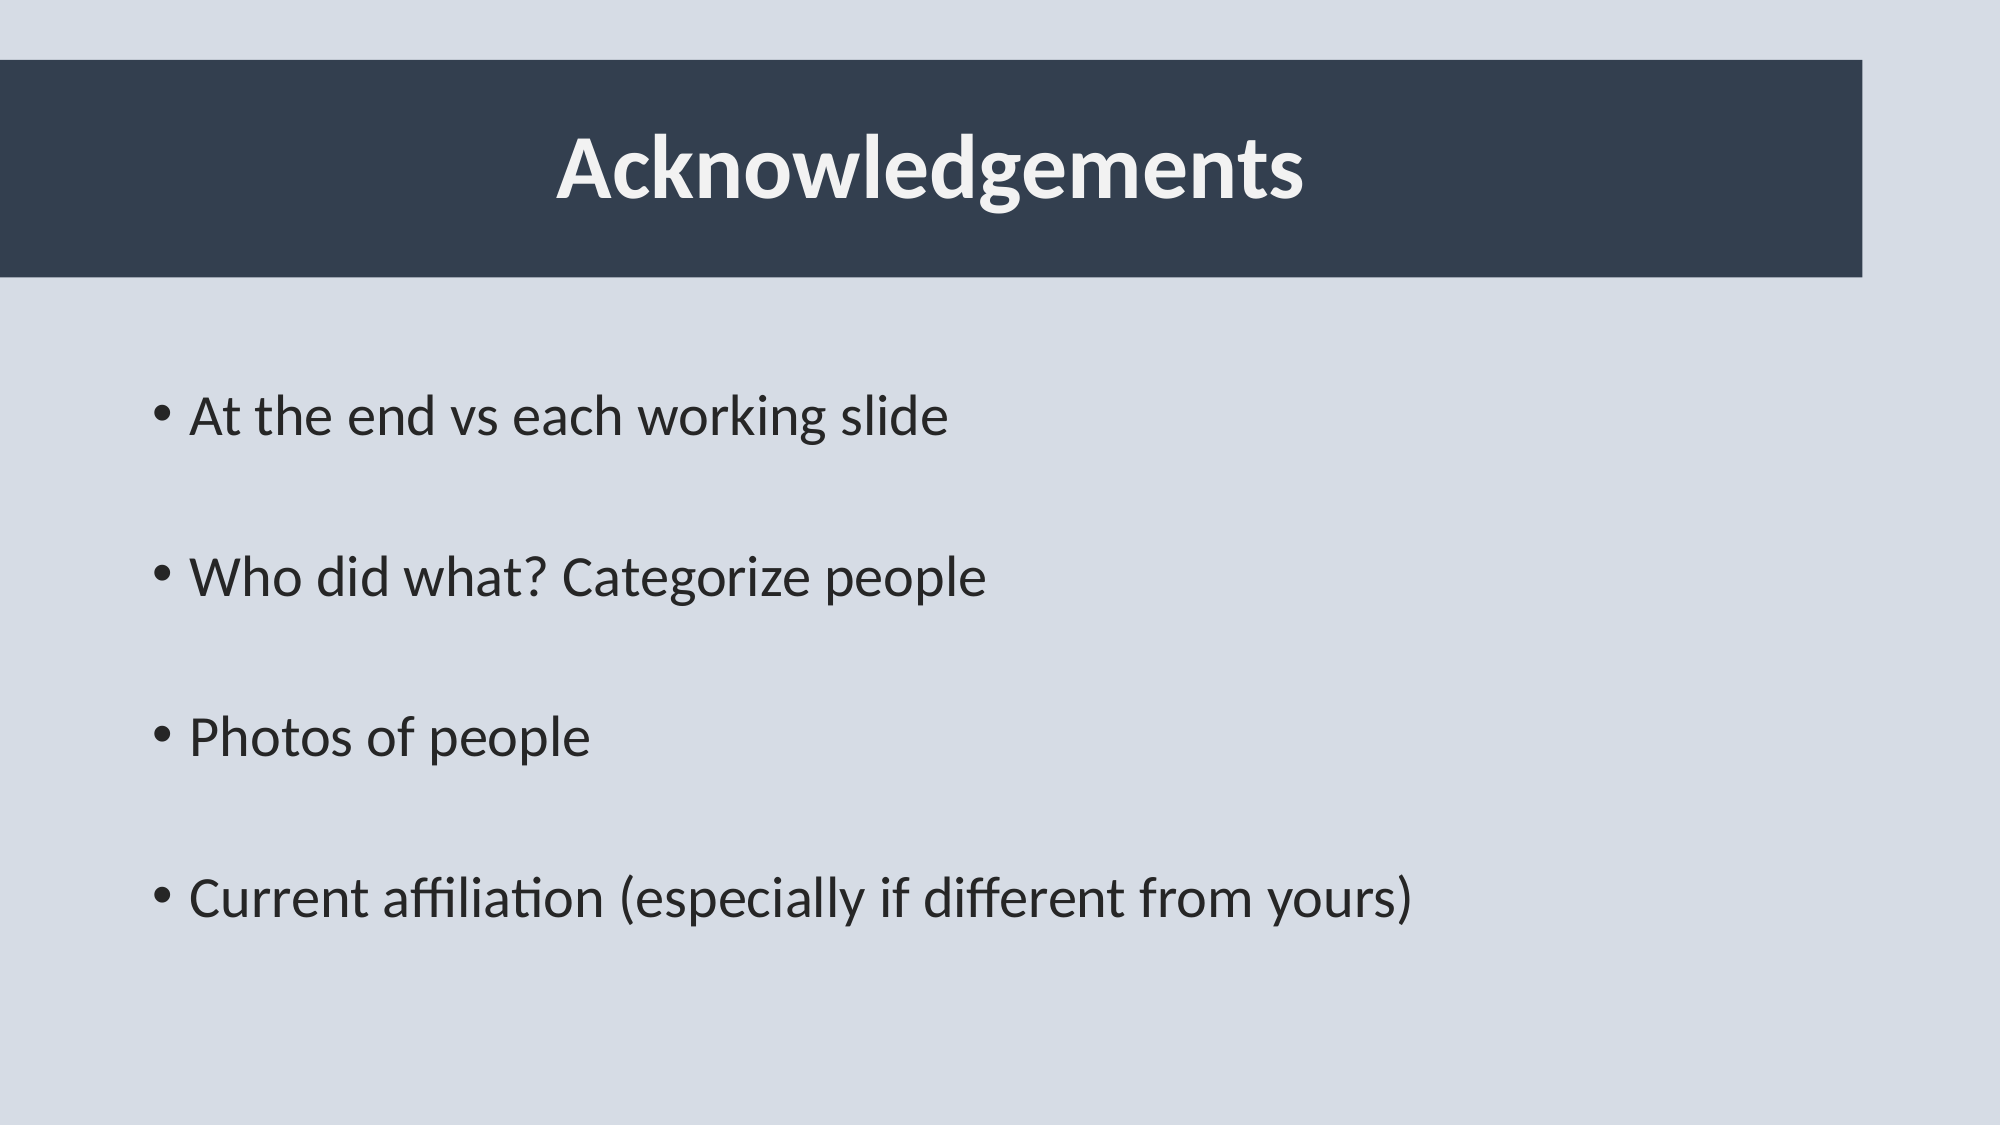

# Acknowledgements
At the end vs each working slide
Who did what? Categorize people
Photos of people
Current affiliation (especially if different from yours)